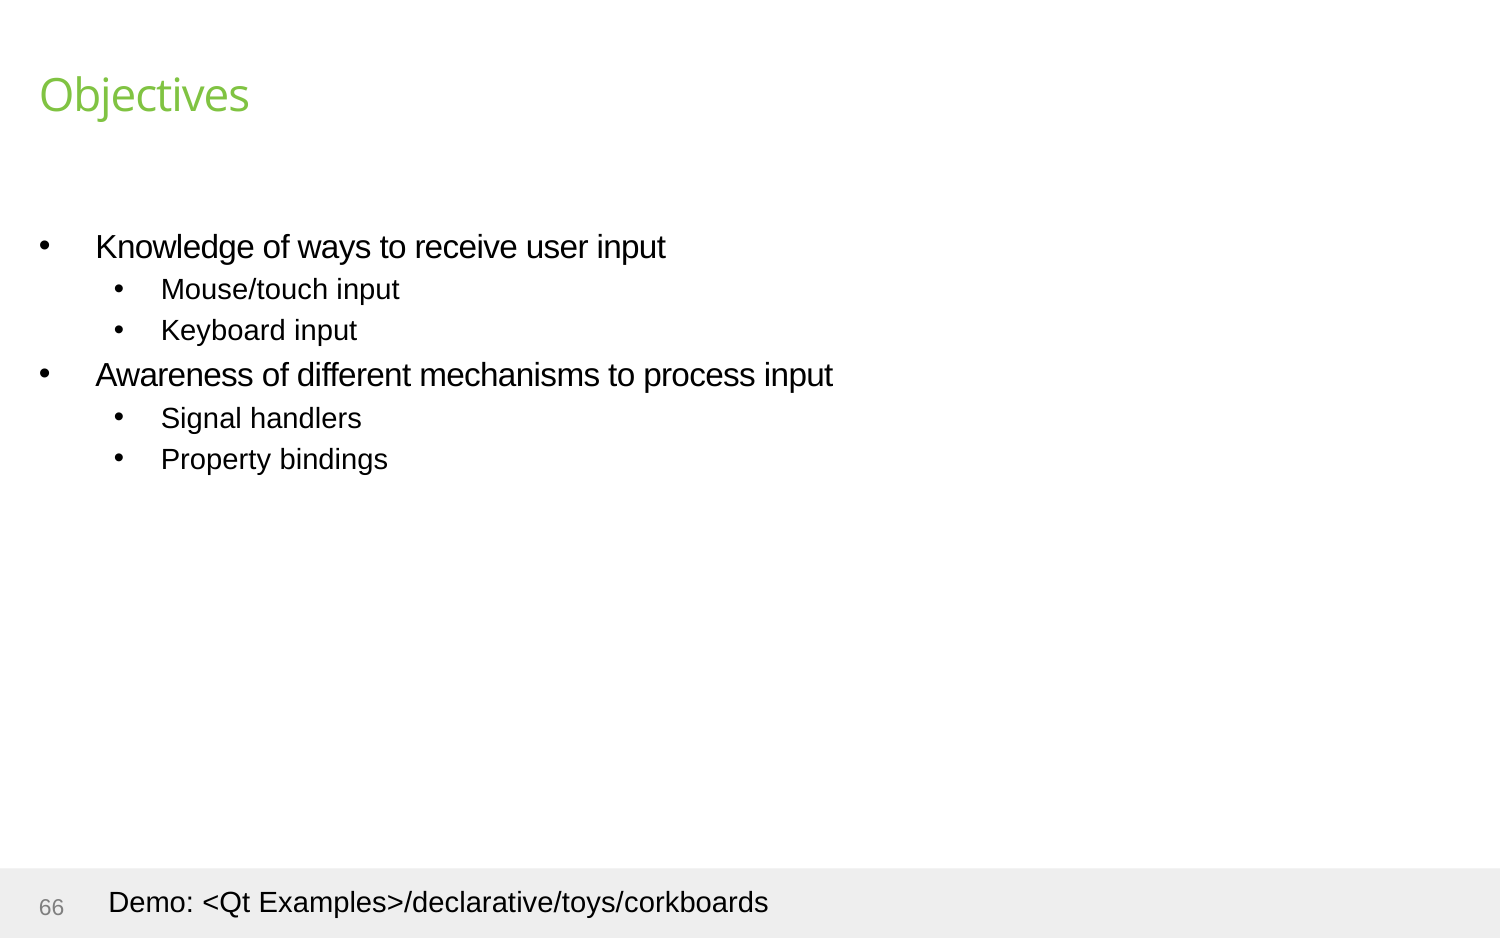

# Objectives
Knowledge of ways to receive user input
Mouse/touch input
Keyboard input
Awareness of different mechanisms to process input
Signal handlers
Property bindings
Demo: <Qt Examples>/declarative/toys/corkboards
66